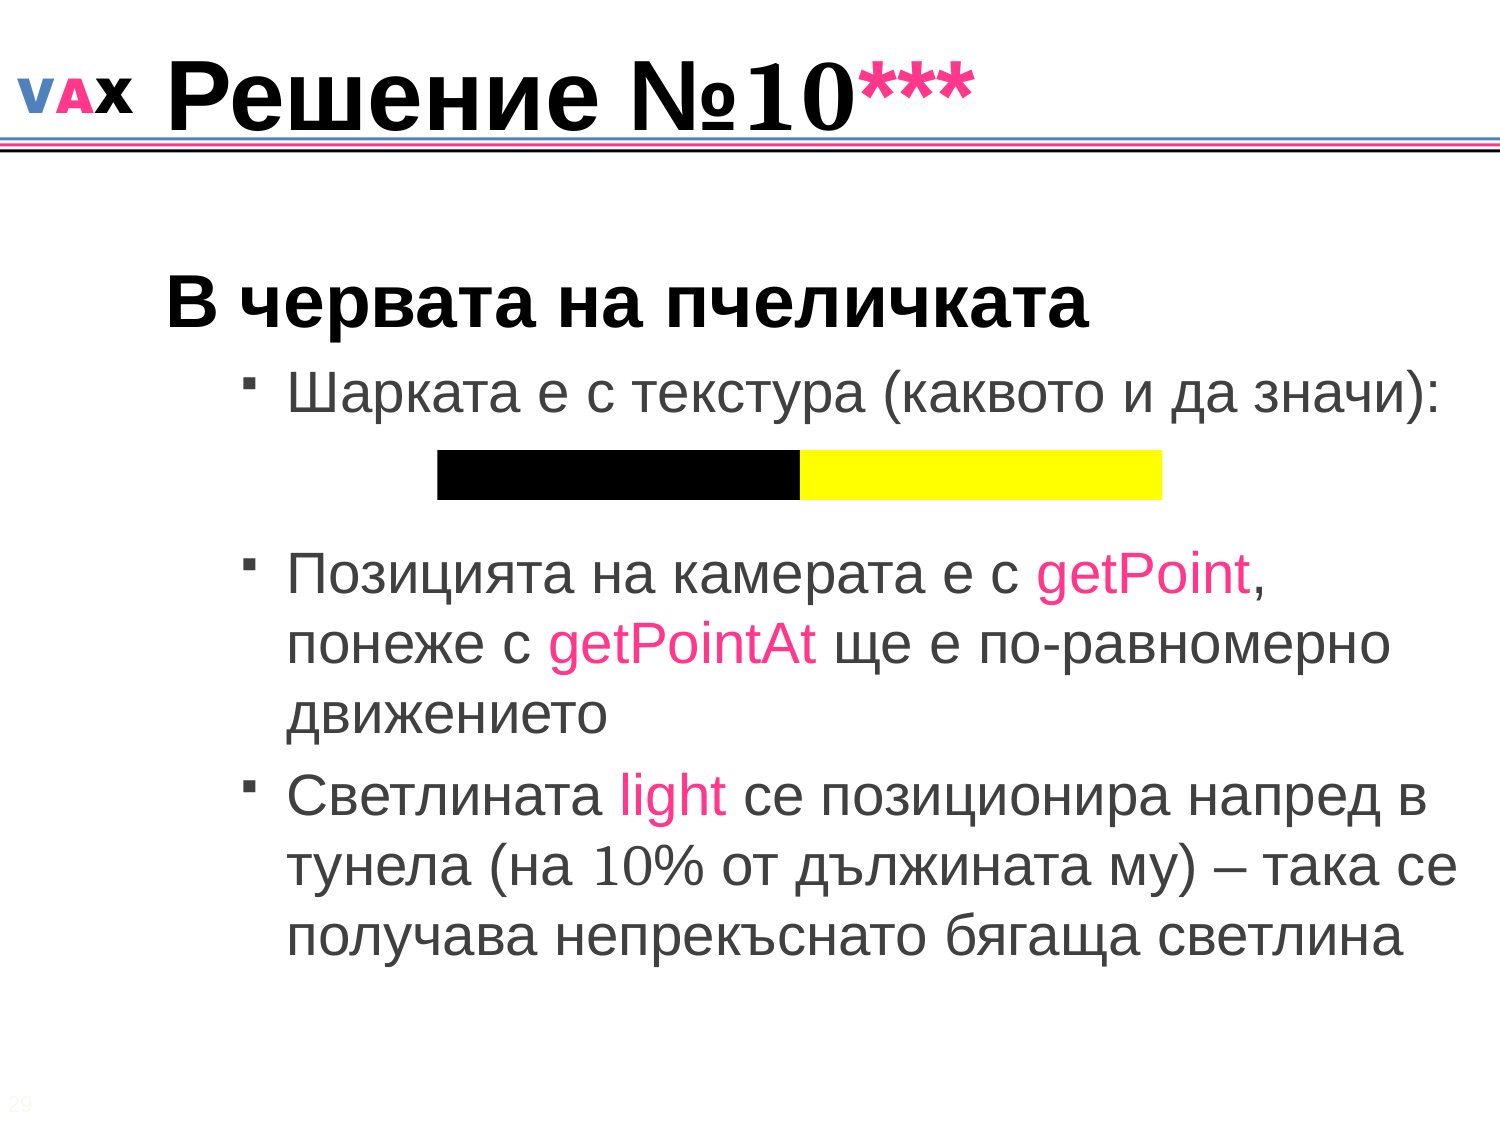

# Решение №10***
В червата на пчеличката
Шарката е с текстура (каквото и да значи):

Позицията на камерата е с getPoint, понеже с getPointAt ще е по-равномерно движението
Светлината light се позиционира напред в тунела (на 10% от дължината му) – така се получава непрекъснато бягаща светлина